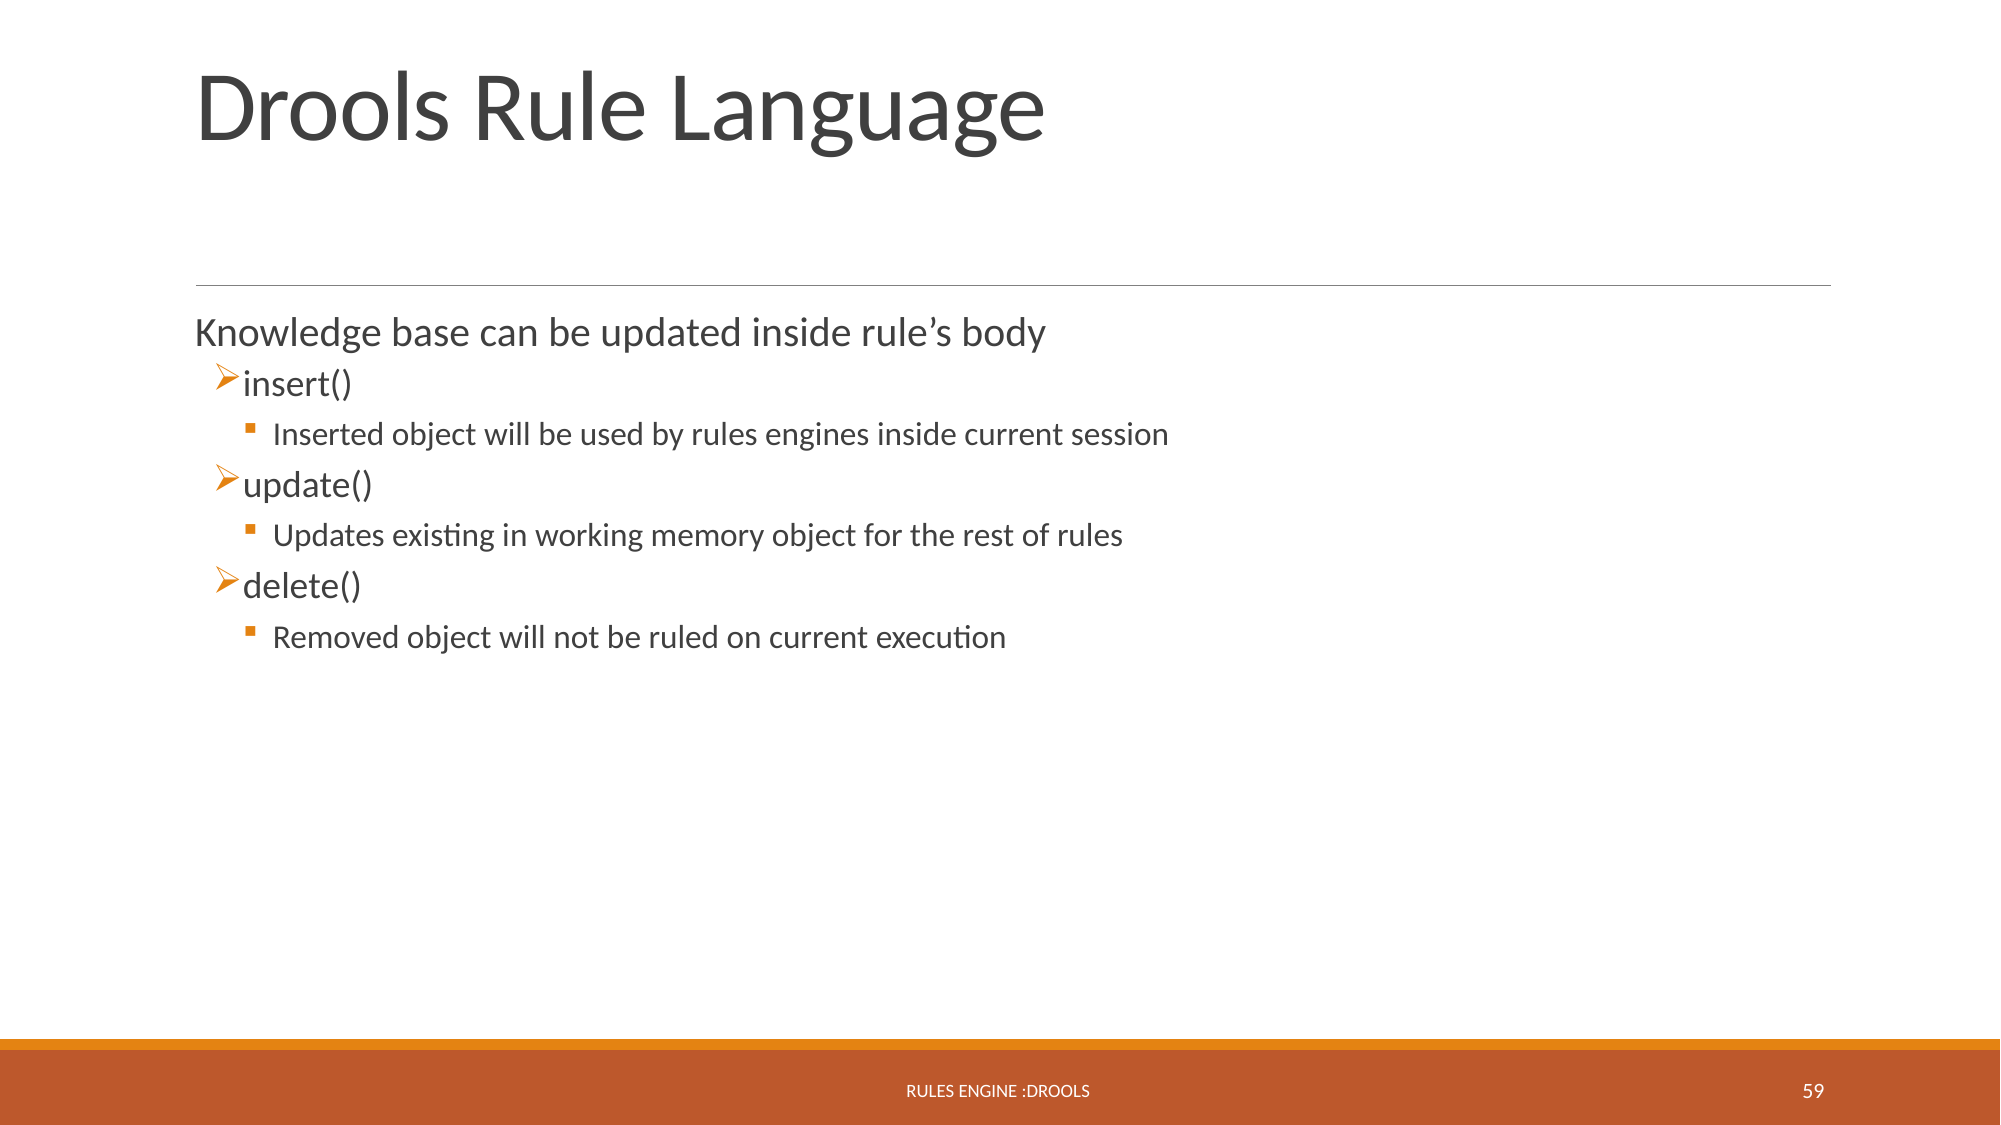

# Drools Rule Language
Knowledge base can be updated inside rule’s body
insert()
Inserted object will be used by rules engines inside current session
update()
Updates existing in working memory object for the rest of rules
delete()
Removed object will not be ruled on current execution

Rules Engine :Drools
59